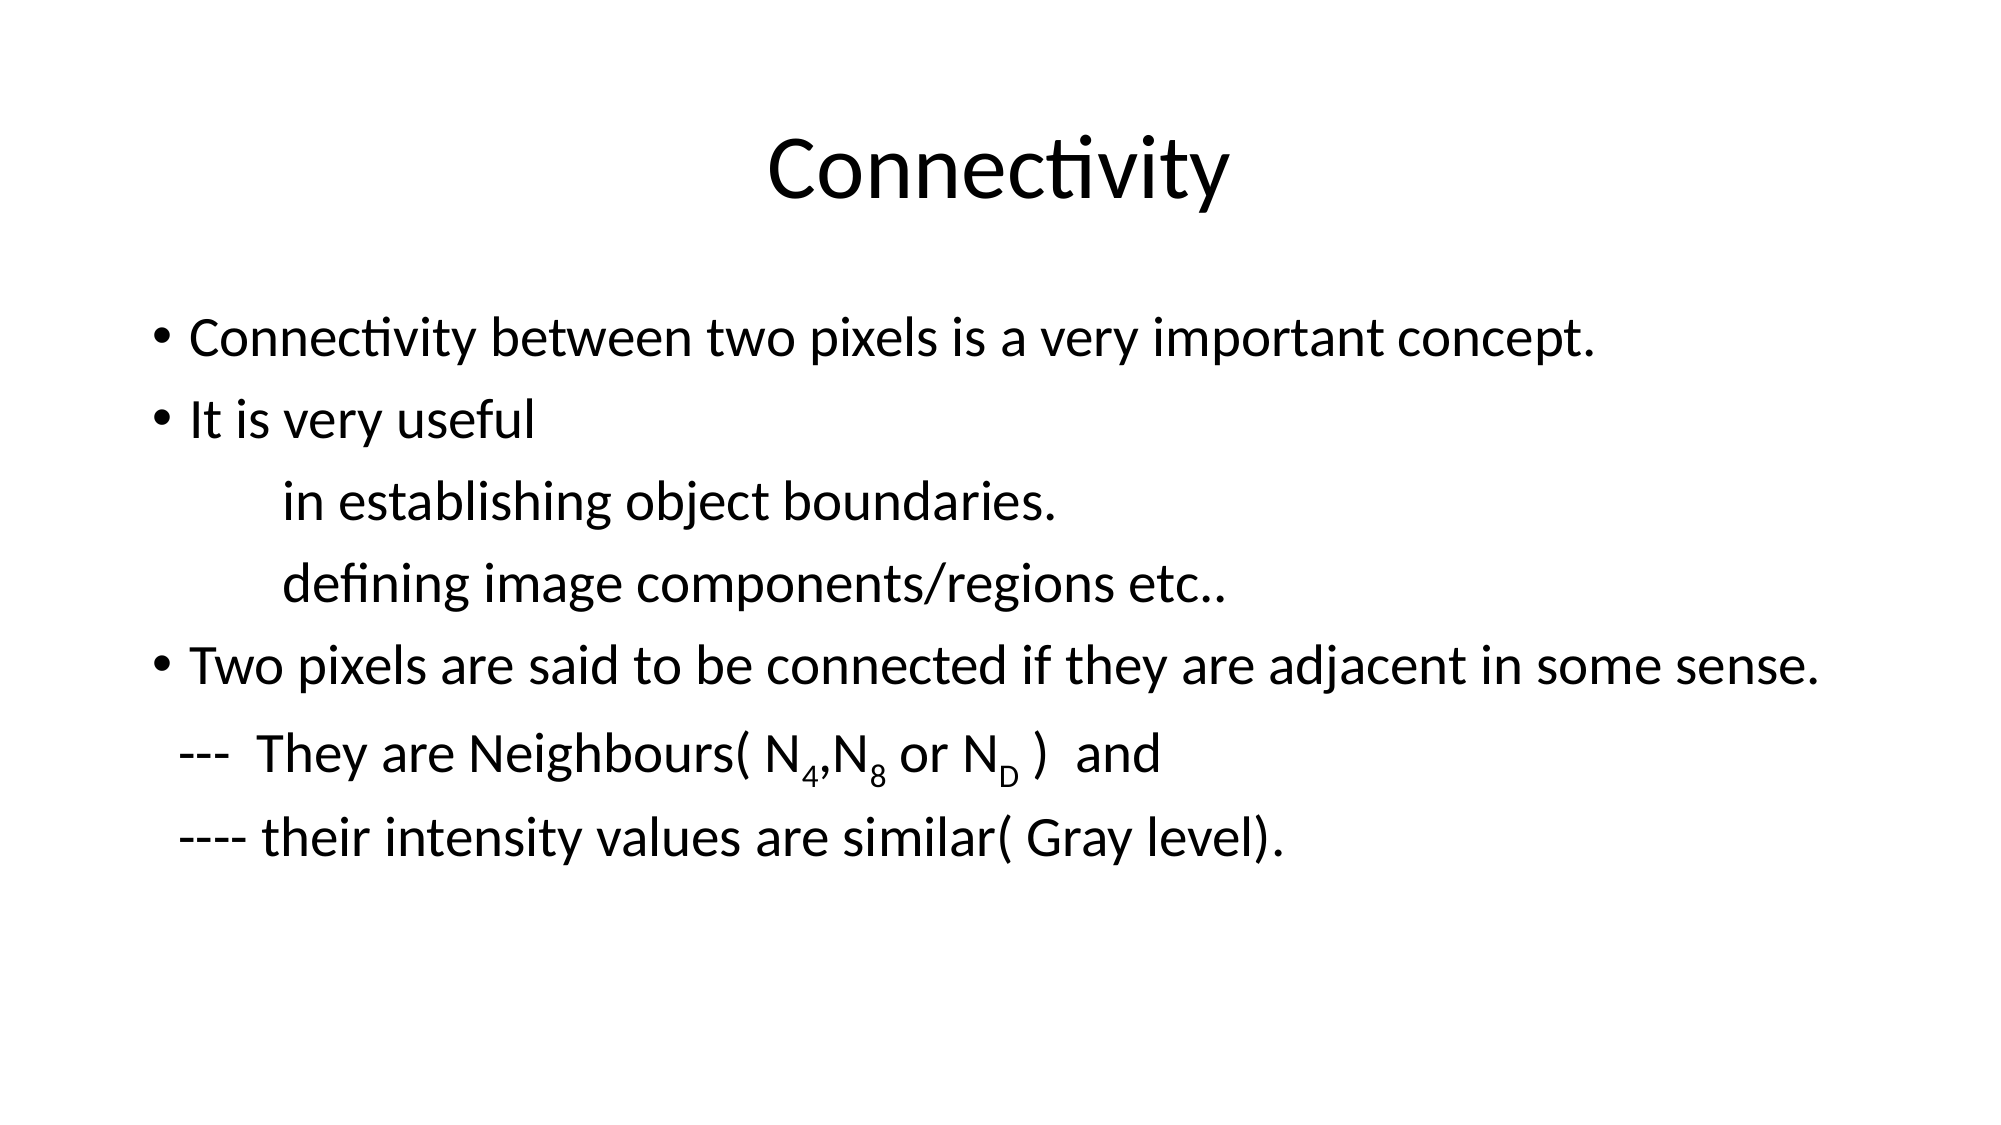

# Connectivity
Connectivity between two pixels is a very important concept.
It is very useful
          in establishing object boundaries.
          defining image components/regions etc..
Two pixels are said to be connected if they are adjacent in some sense.
  ---  They are Neighbours( N4,N8 or ND )  and
  ---- their intensity values are similar( Gray level).